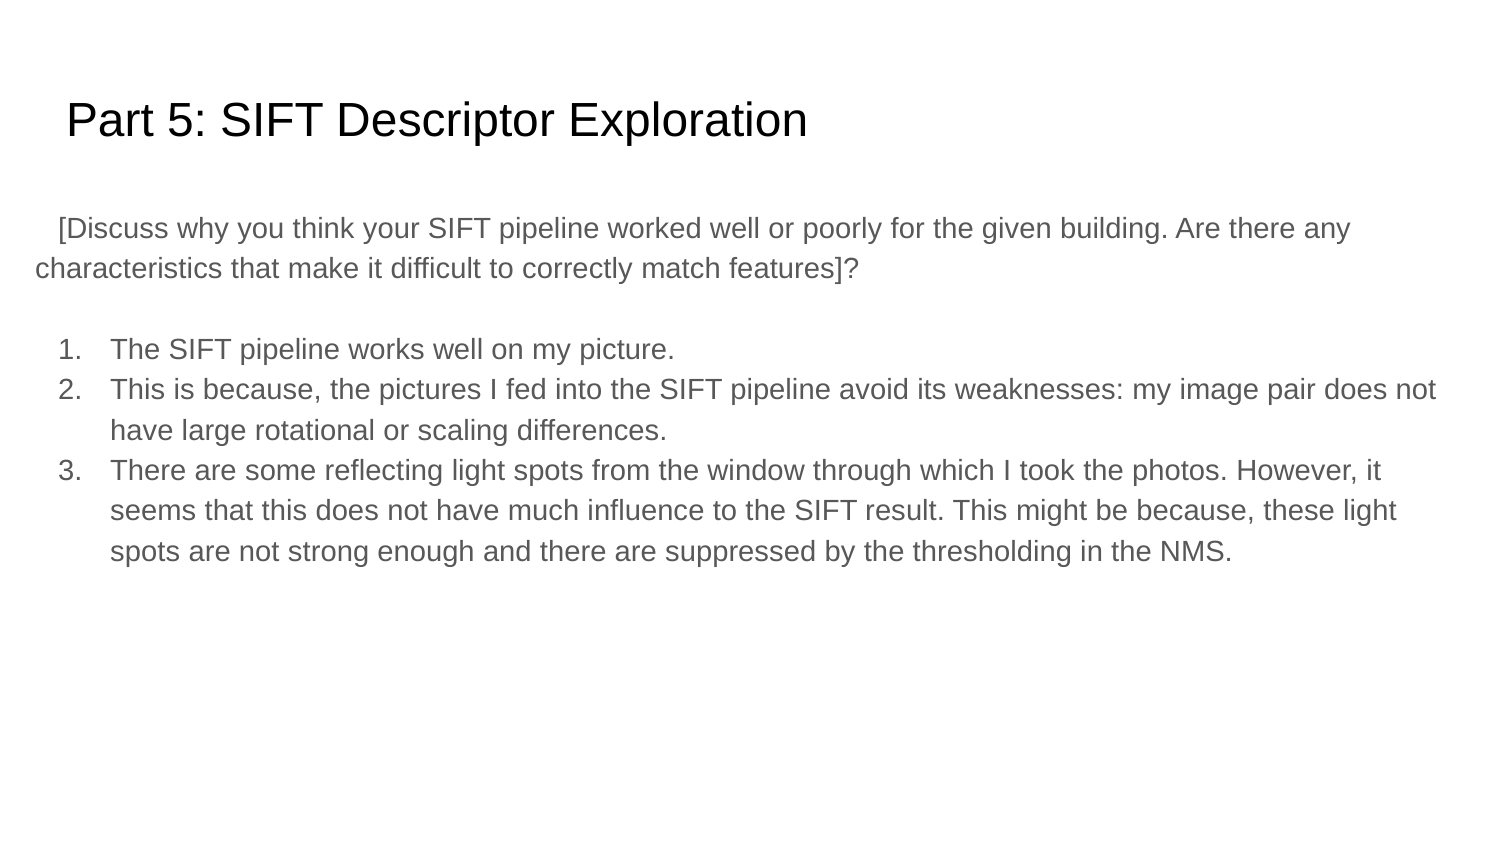

# Part 5: SIFT Descriptor Exploration
[Discuss why you think your SIFT pipeline worked well or poorly for the given building. Are there any characteristics that make it difficult to correctly match features]?

The SIFT pipeline works well on my picture.
This is because, the pictures I fed into the SIFT pipeline avoid its weaknesses: my image pair does not have large rotational or scaling differences.
There are some reflecting light spots from the window through which I took the photos. However, it seems that this does not have much influence to the SIFT result. This might be because, these light spots are not strong enough and there are suppressed by the thresholding in the NMS.